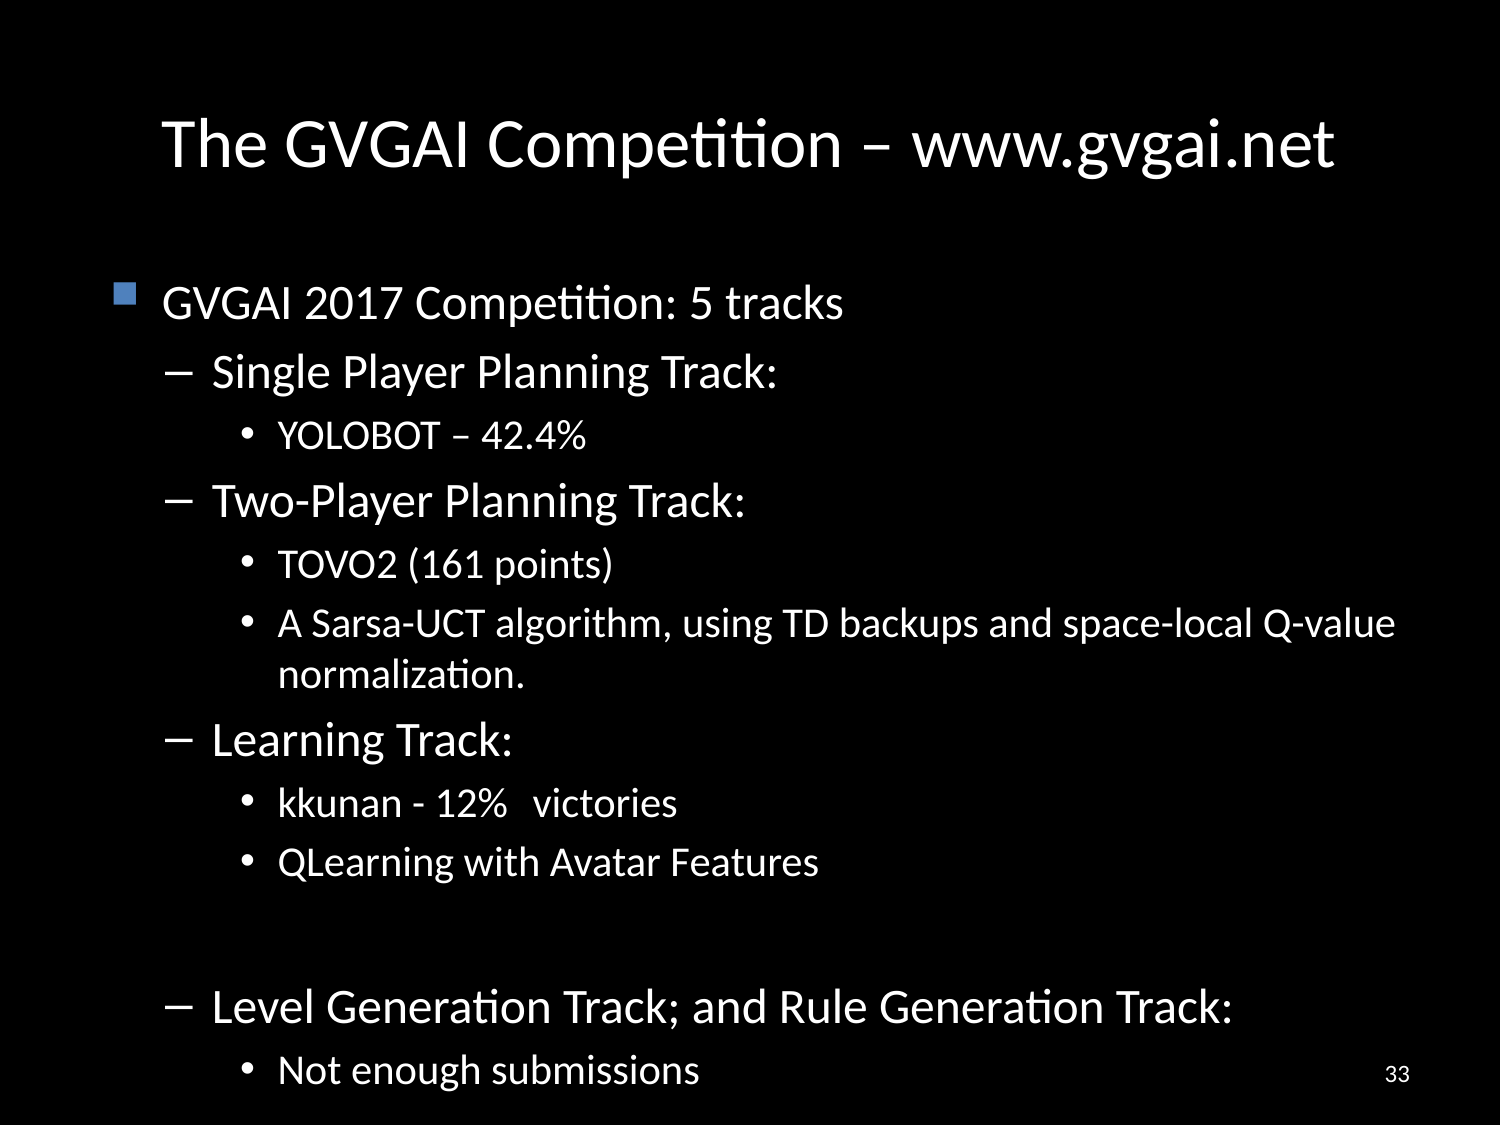

# The GVGAI Competition – www.gvgai.net
GVGAI 2017 Competition: 5 tracks
Single Player Planning Track:
YOLOBOT – 42.4%
Two-Player Planning Track:
TOVO2 (161 points)
A Sarsa-UCT algorithm, using TD backups and space-local Q-value normalization.
Learning Track:
kkunan - 12%	victories
QLearning with Avatar Features

Level Generation Track; and Rule Generation Track:
Not enough submissions
33